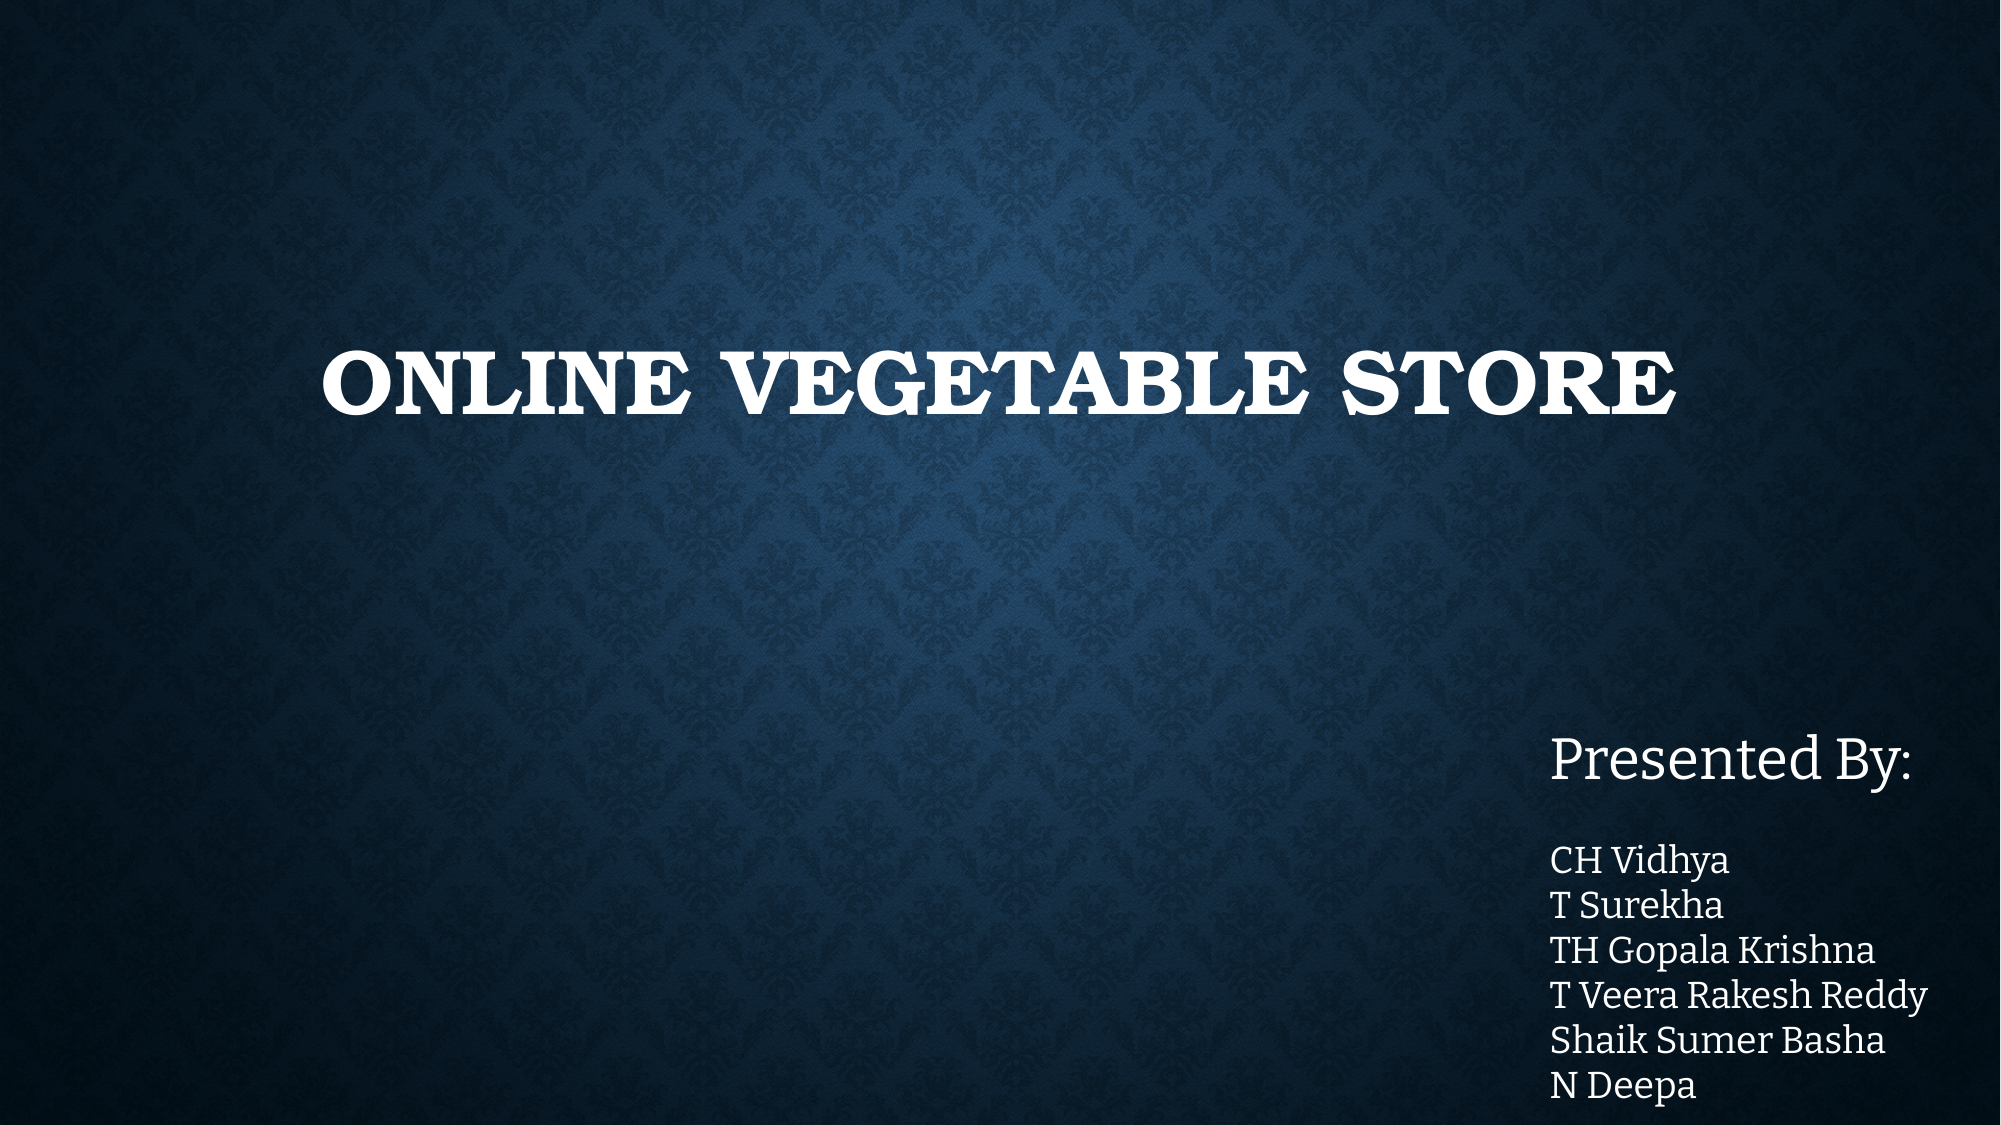

# Online Vegetable Store
Presented By:

CH Vidhya
T Surekha
TH Gopala Krishna
T Veera Rakesh Reddy
Shaik Sumer Basha
N Deepa